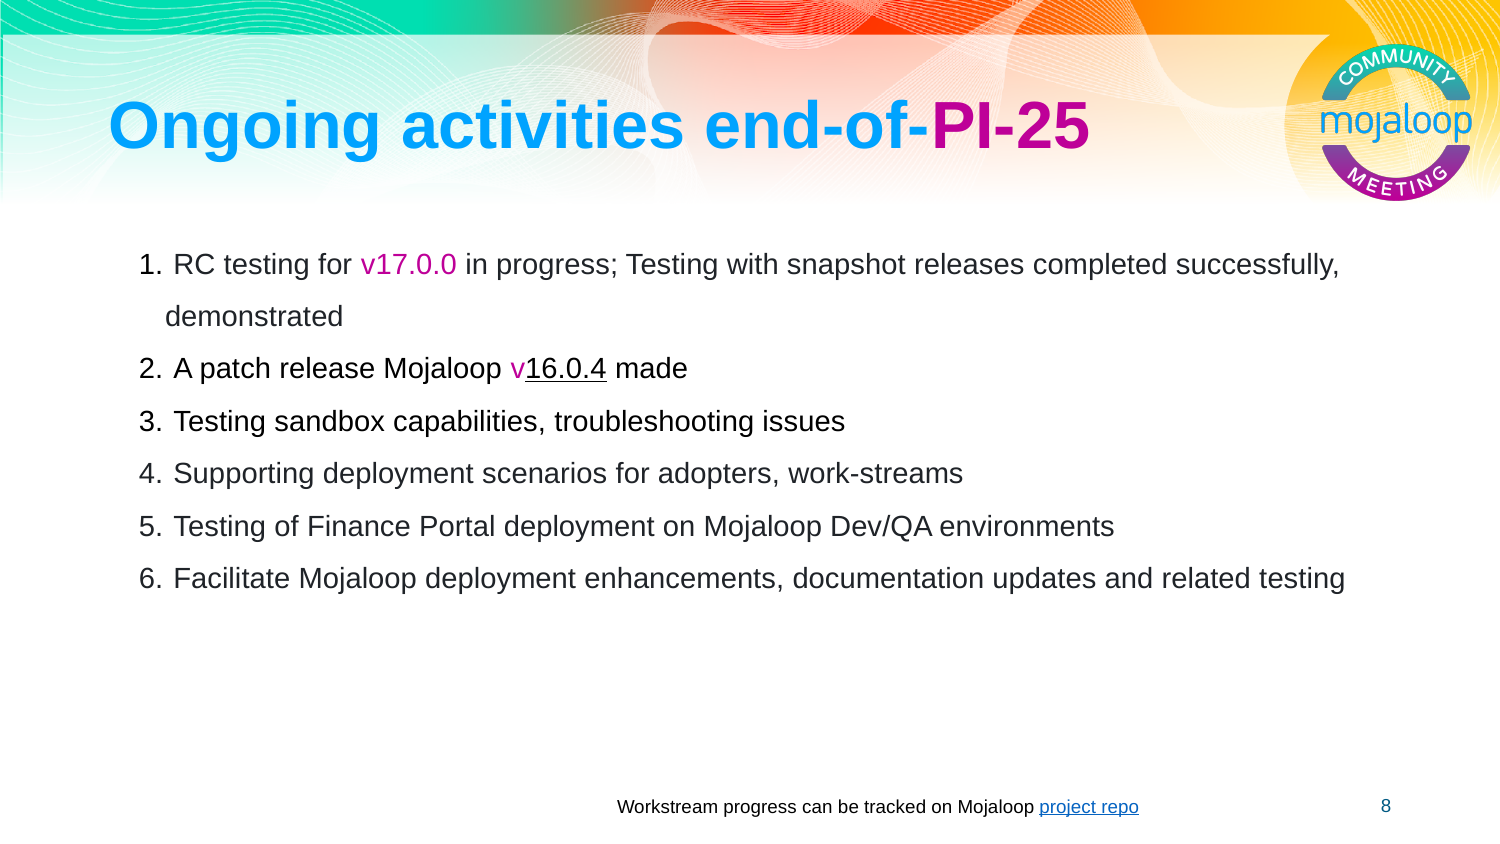

# Ongoing activities end-of-PI-25
 RC testing for v17.0.0 in progress; Testing with snapshot releases completed successfully, demonstrated
 A patch release Mojaloop v16.0.4 made
 Testing sandbox capabilities, troubleshooting issues
 Supporting deployment scenarios for adopters, work-streams
 Testing of Finance Portal deployment on Mojaloop Dev/QA environments
 Facilitate Mojaloop deployment enhancements, documentation updates and related testing
Workstream progress can be tracked on Mojaloop project repo
8